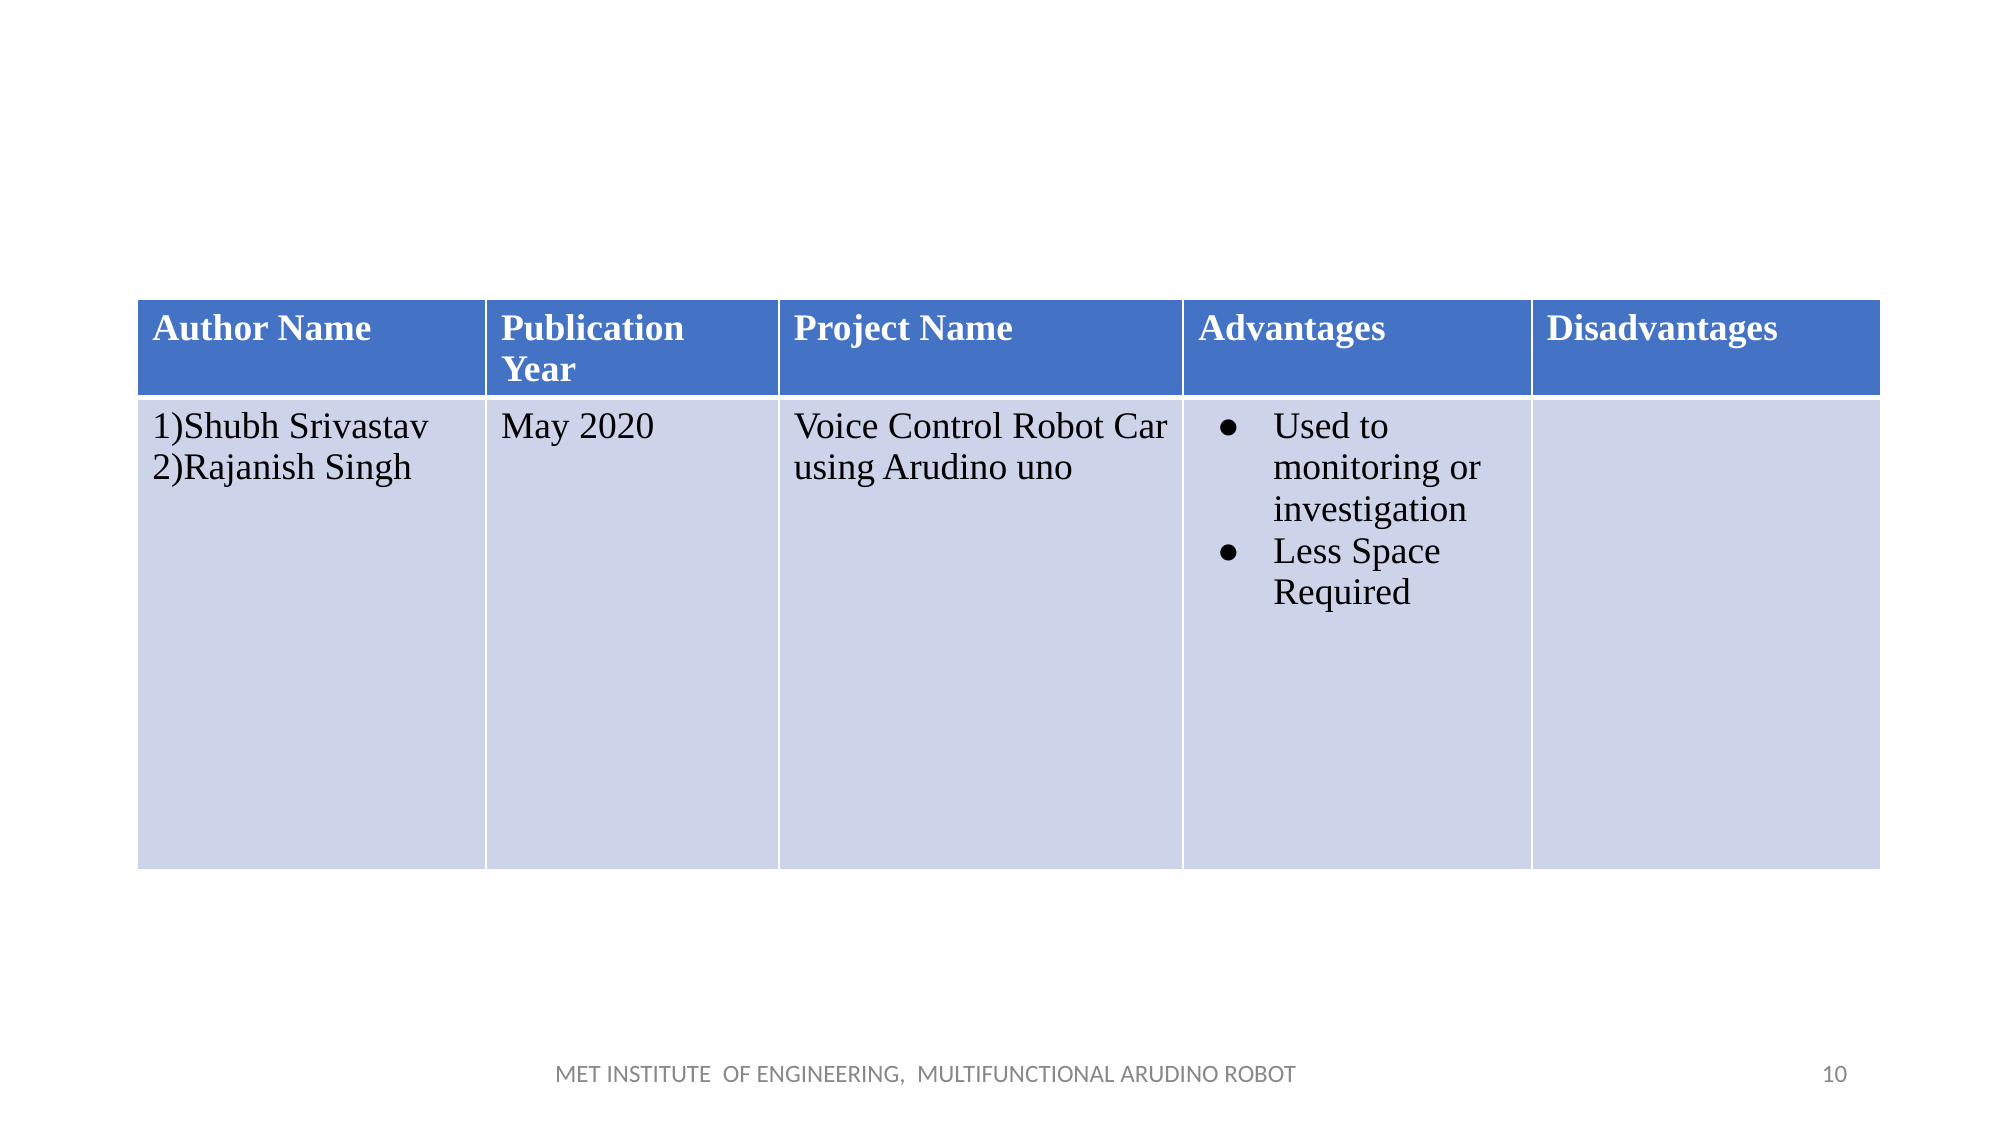

| Author Name | Publication Year | Project Name | Advantages | Disadvantages |
| --- | --- | --- | --- | --- |
| 1)Shubh Srivastav 2)Rajanish Singh | May 2020 | Voice Control Robot Car using Arudino uno | Used to monitoring or investigation Less Space Required |  |
MET INSTITUTE  OF ENGINEERING,  MULTIFUNCTIONAL ARUDINO ROBOT
10